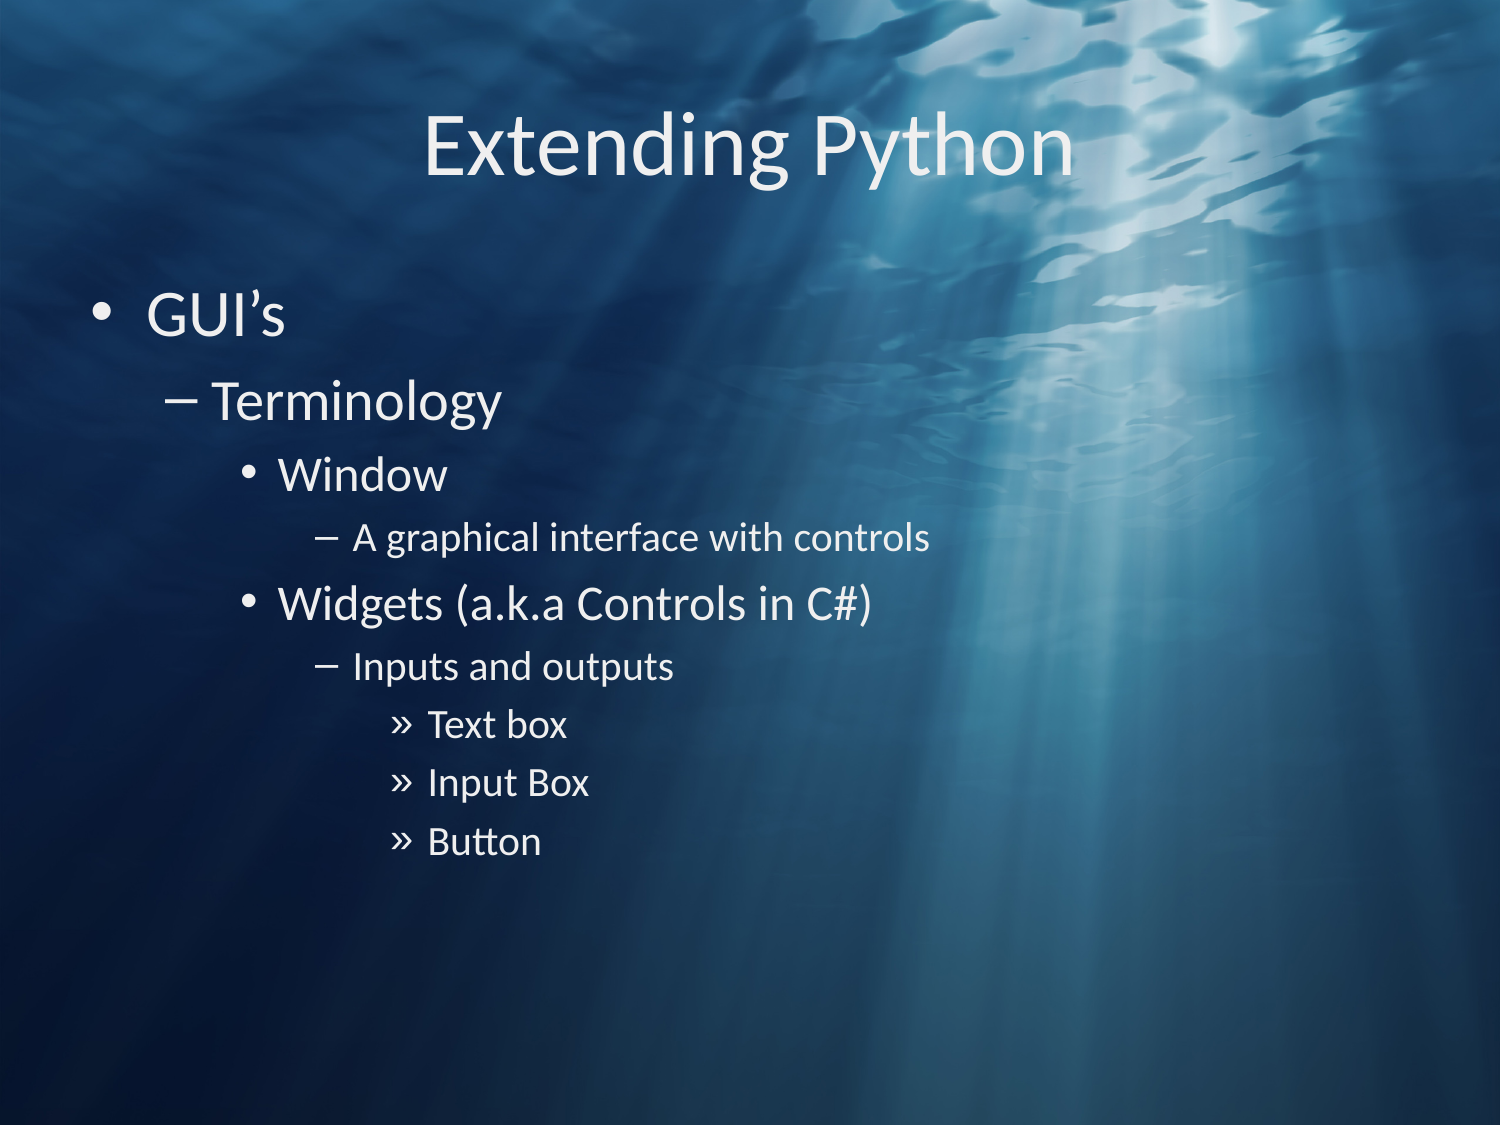

# Extending Python
GUI’s
Terminology
Window
A graphical interface with controls
Widgets (a.k.a Controls in C#)
Inputs and outputs
Text box
Input Box
Button